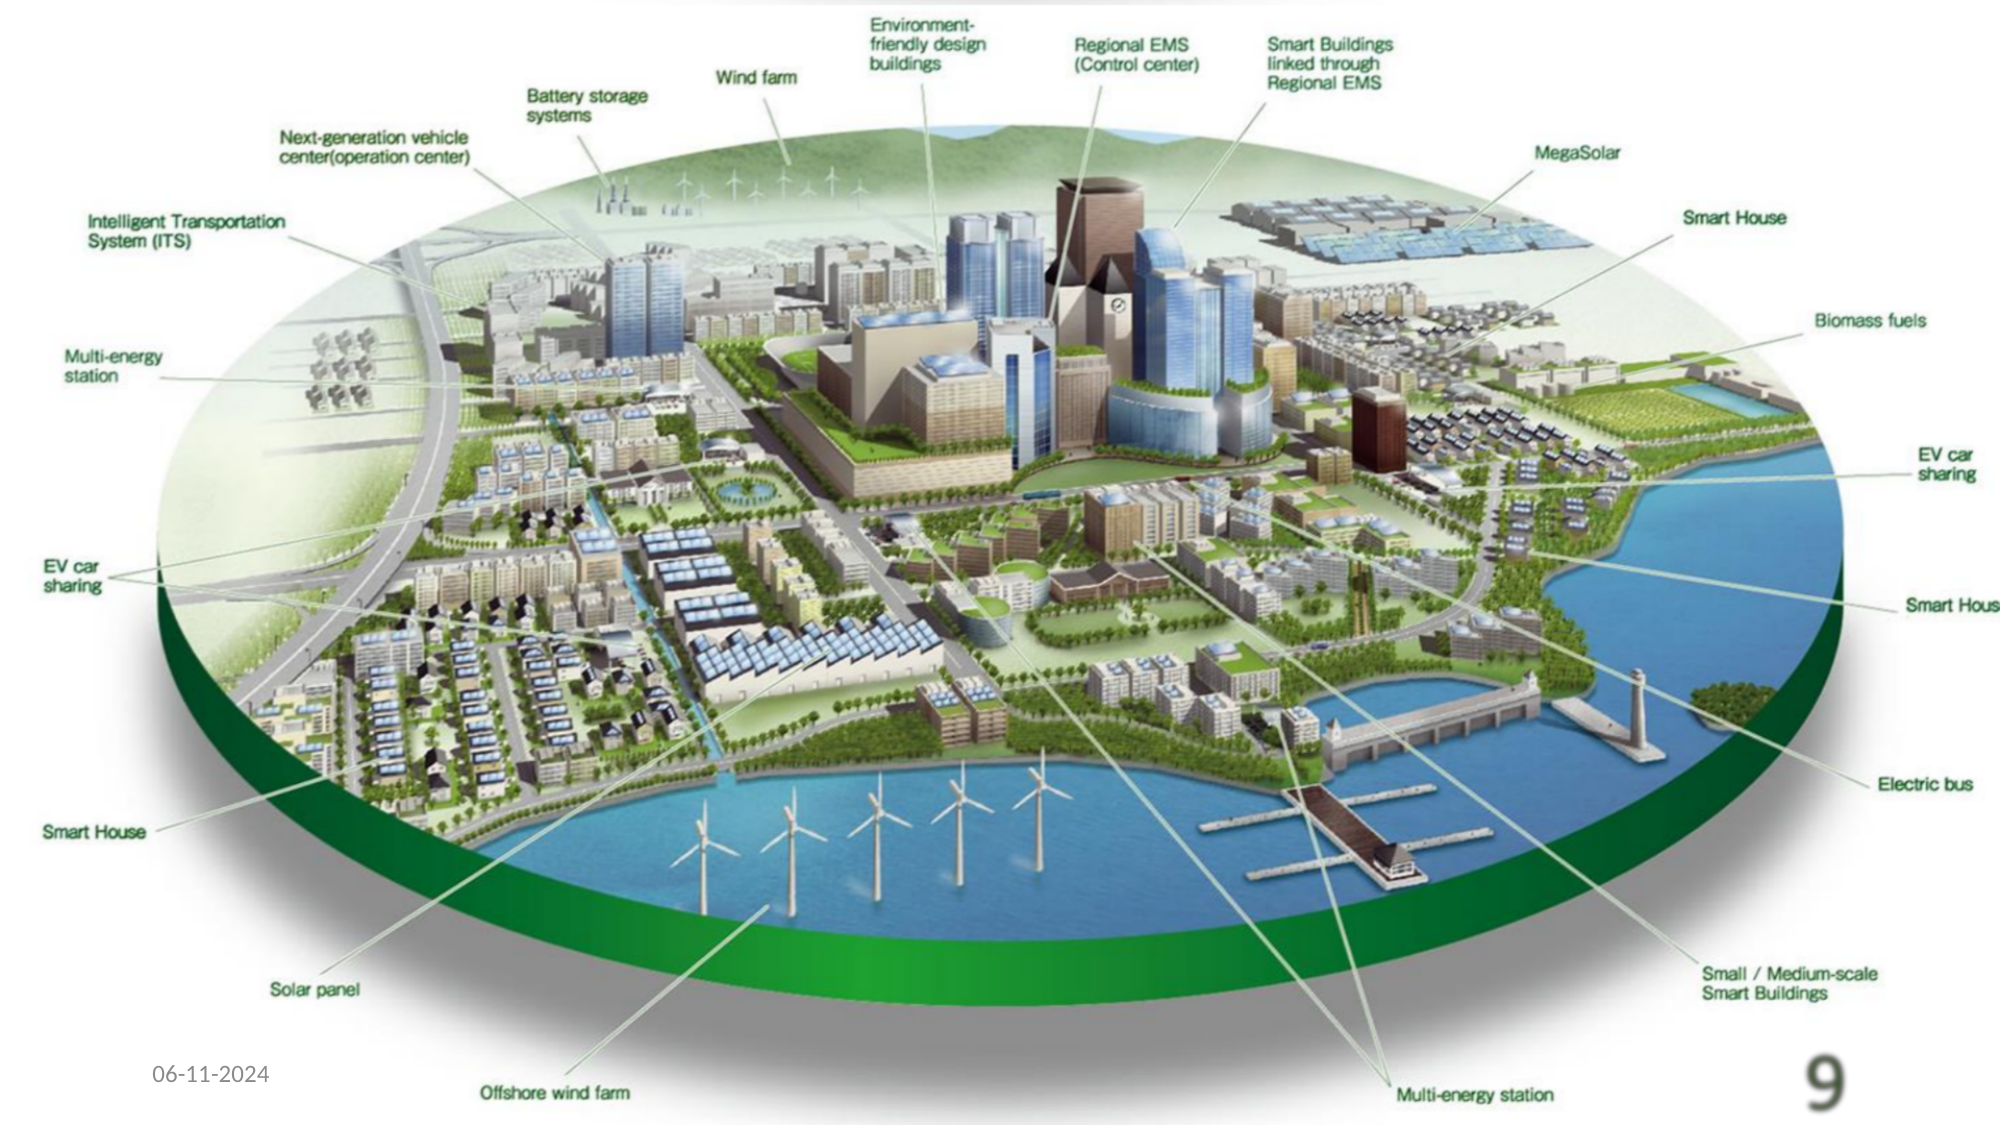

06-11-2024
Integrating LoRaWAN and Geospatial Technologies for Next-Generation Smart Cities
120